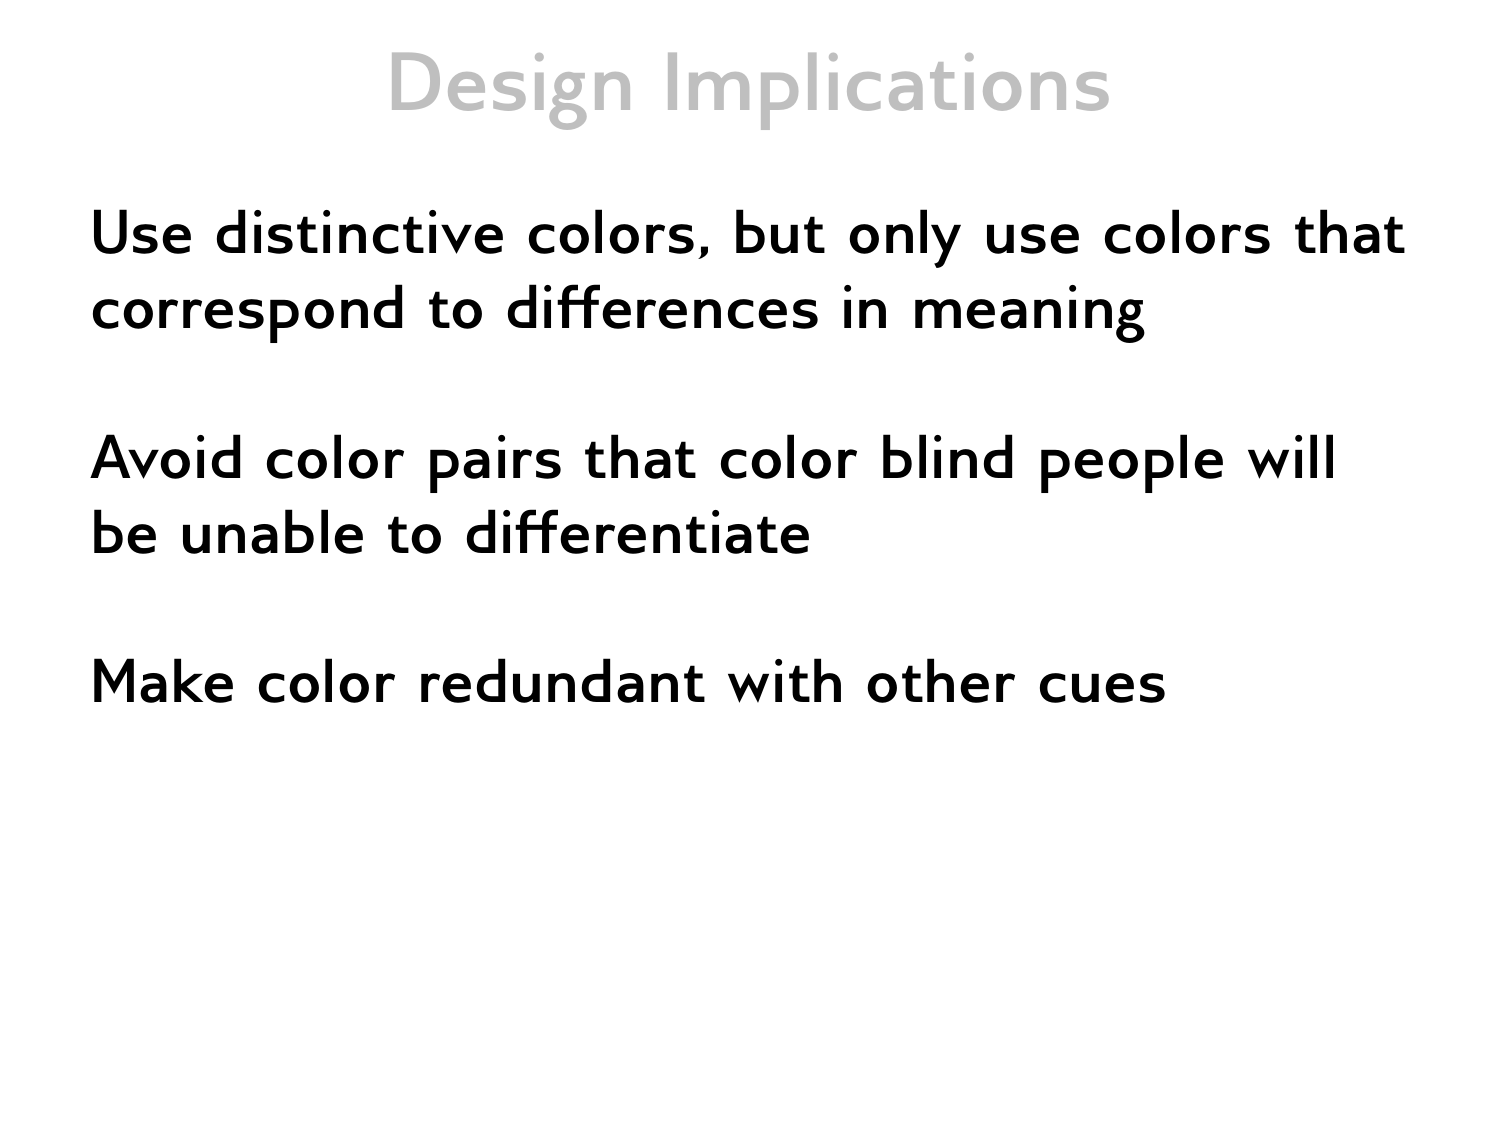

# Design Implications
Use distinctive colors, but only use colors that correspond to differences in meaning

Avoid color pairs that color blind people will be unable to differentiate

Make color redundant with other cues